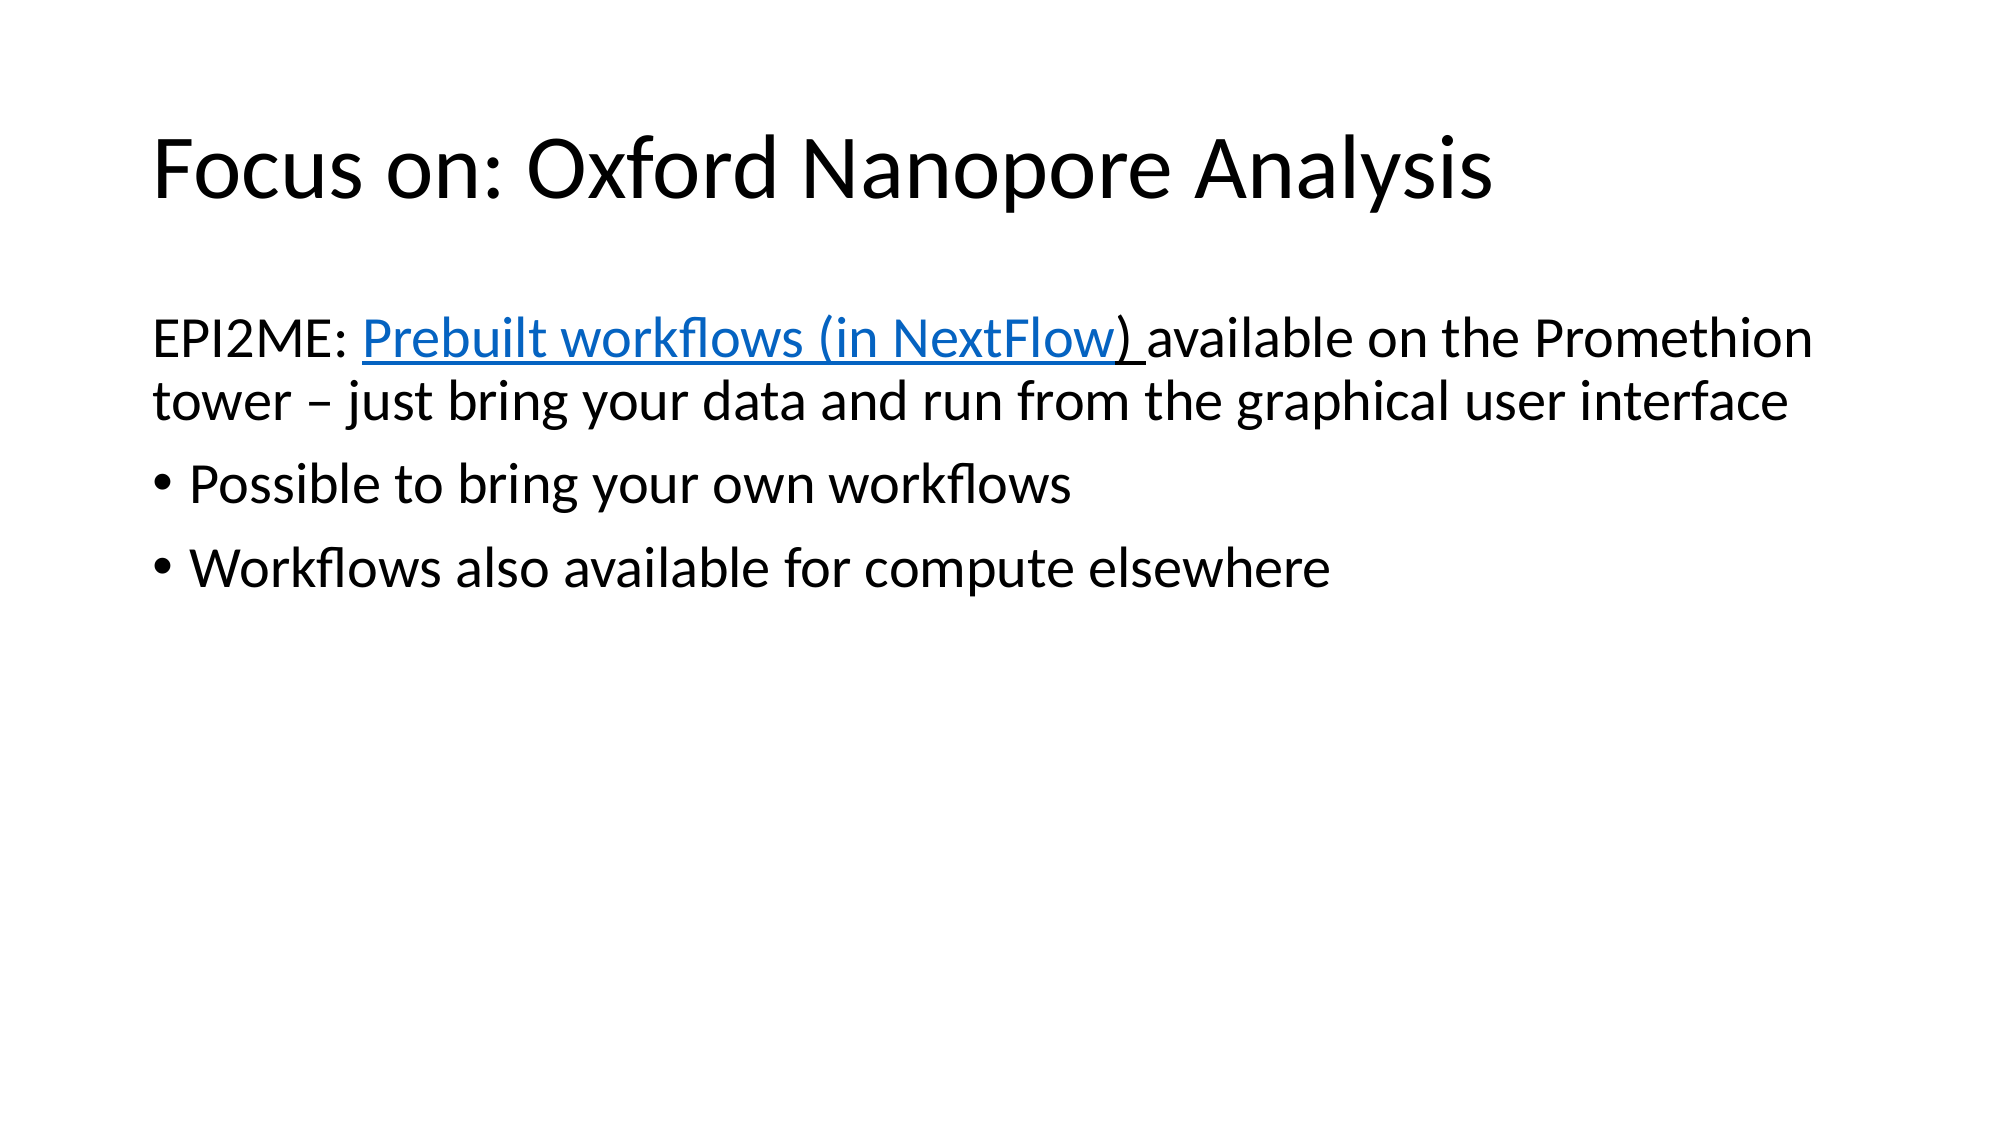

# Focus on: Oxford Nanopore Analysis
EPI2ME: Prebuilt workflows (in NextFlow) available on the Promethion tower – just bring your data and run from the graphical user interface
Possible to bring your own workflows
Workflows also available for compute elsewhere